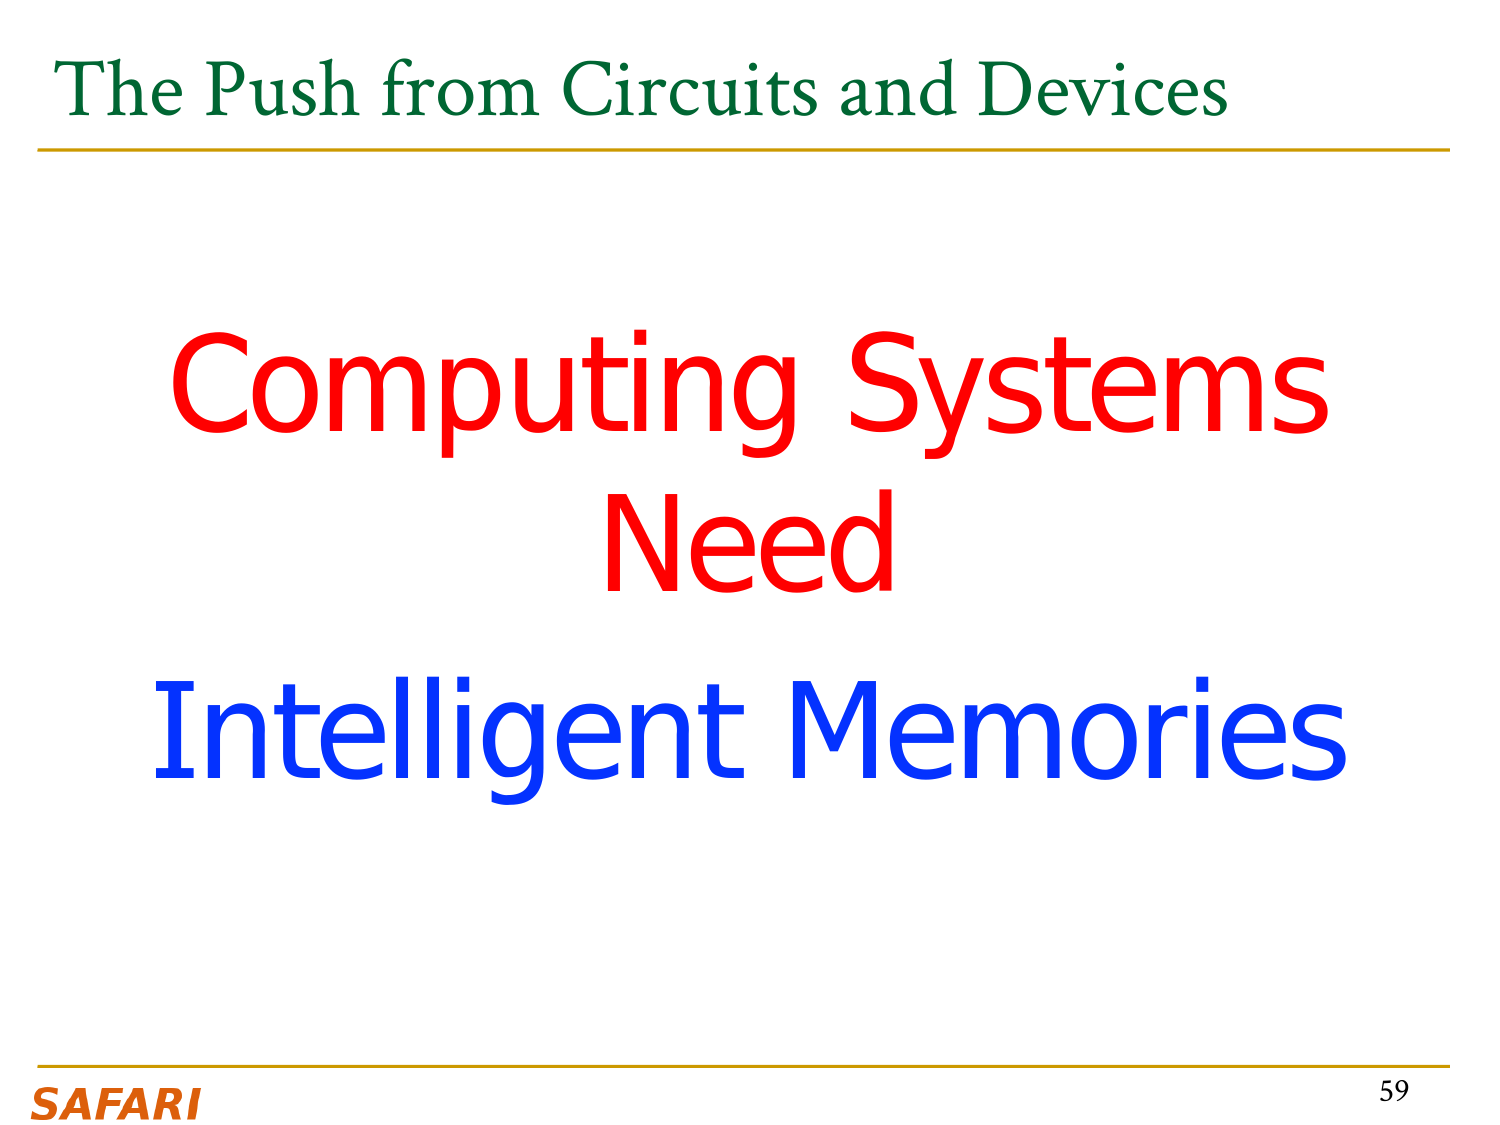

# The Push from Circuits and Devices
Computing Systems Need
Intelligent Memories
59